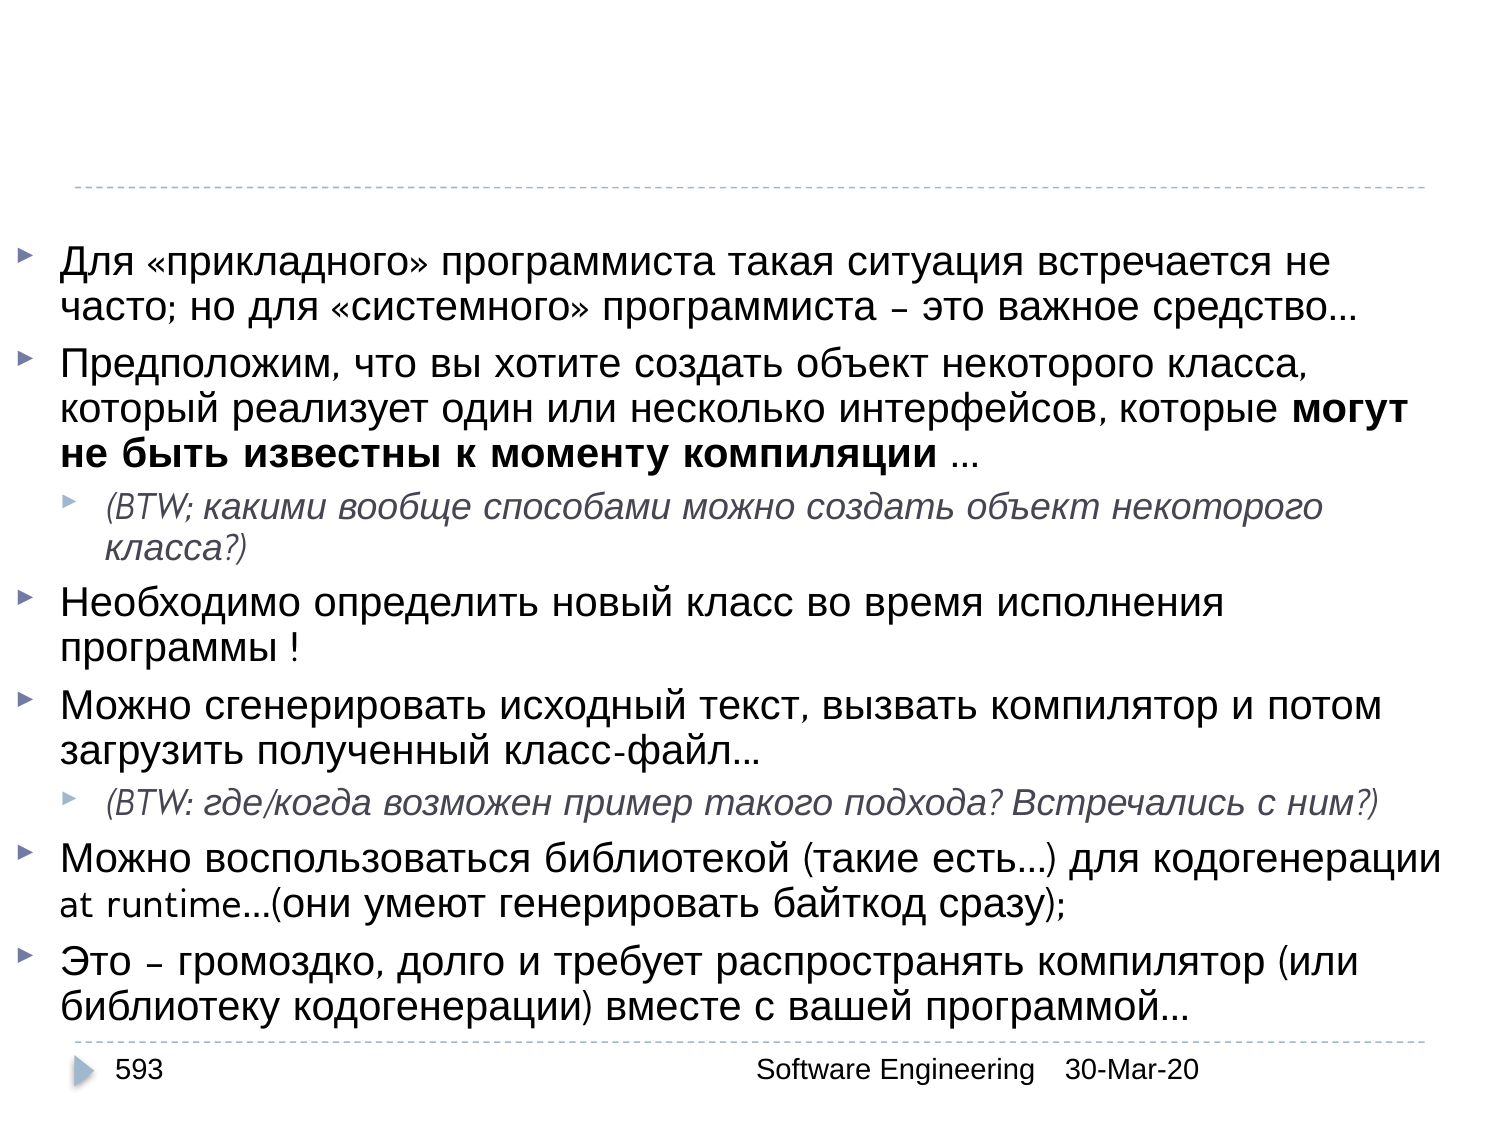

Для «прикладного» программиста такая ситуация встречается не часто; но для «системного» программиста – это важное средство...
Предположим, что вы хотите создать объект некоторого класса, который реализует один или несколько интерфейсов, которые могут не быть известны к моменту компиляции ...
(BTW; какими вообще способами можно создать объект некоторого класса?)
Необходимо определить новый класс во время исполнения программы !
Можно сгенерировать исходный текст, вызвать компилятор и потом загрузить полученный класс-файл...
(BTW: где/когда возможен пример такого подхода? Встречались с ним?)
Можно воспользоваться библиотекой (такие есть...) для кодогенерации at runtime…(они умеют генерировать байткод сразу);
Это – громоздко, долго и требует распространять компилятор (или библиотеку кодогенерации) вместе с вашей программой...

593
Software Engineering
30-Mar-20